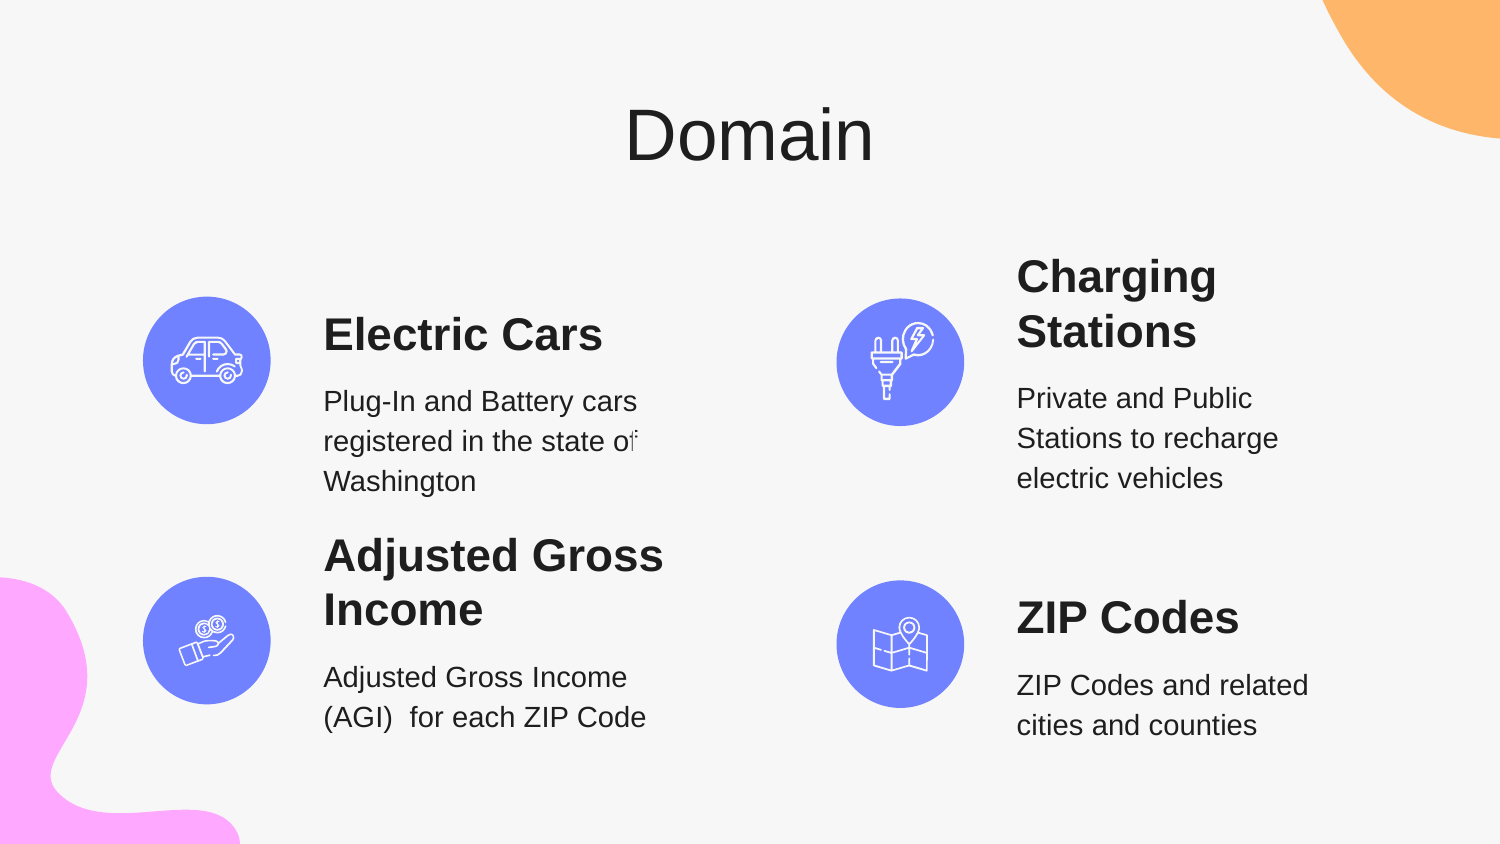

# Domain
Charging Stations
Electric Cars

Private and Public Stations to recharge electric vehicles
Plug-In and Battery cars registered in the state of Washington

Adjusted Gross Income
ZIP Codes

Adjusted Gross Income (AGI)  for each ZIP Code
ZIP Codes and related cities and counties